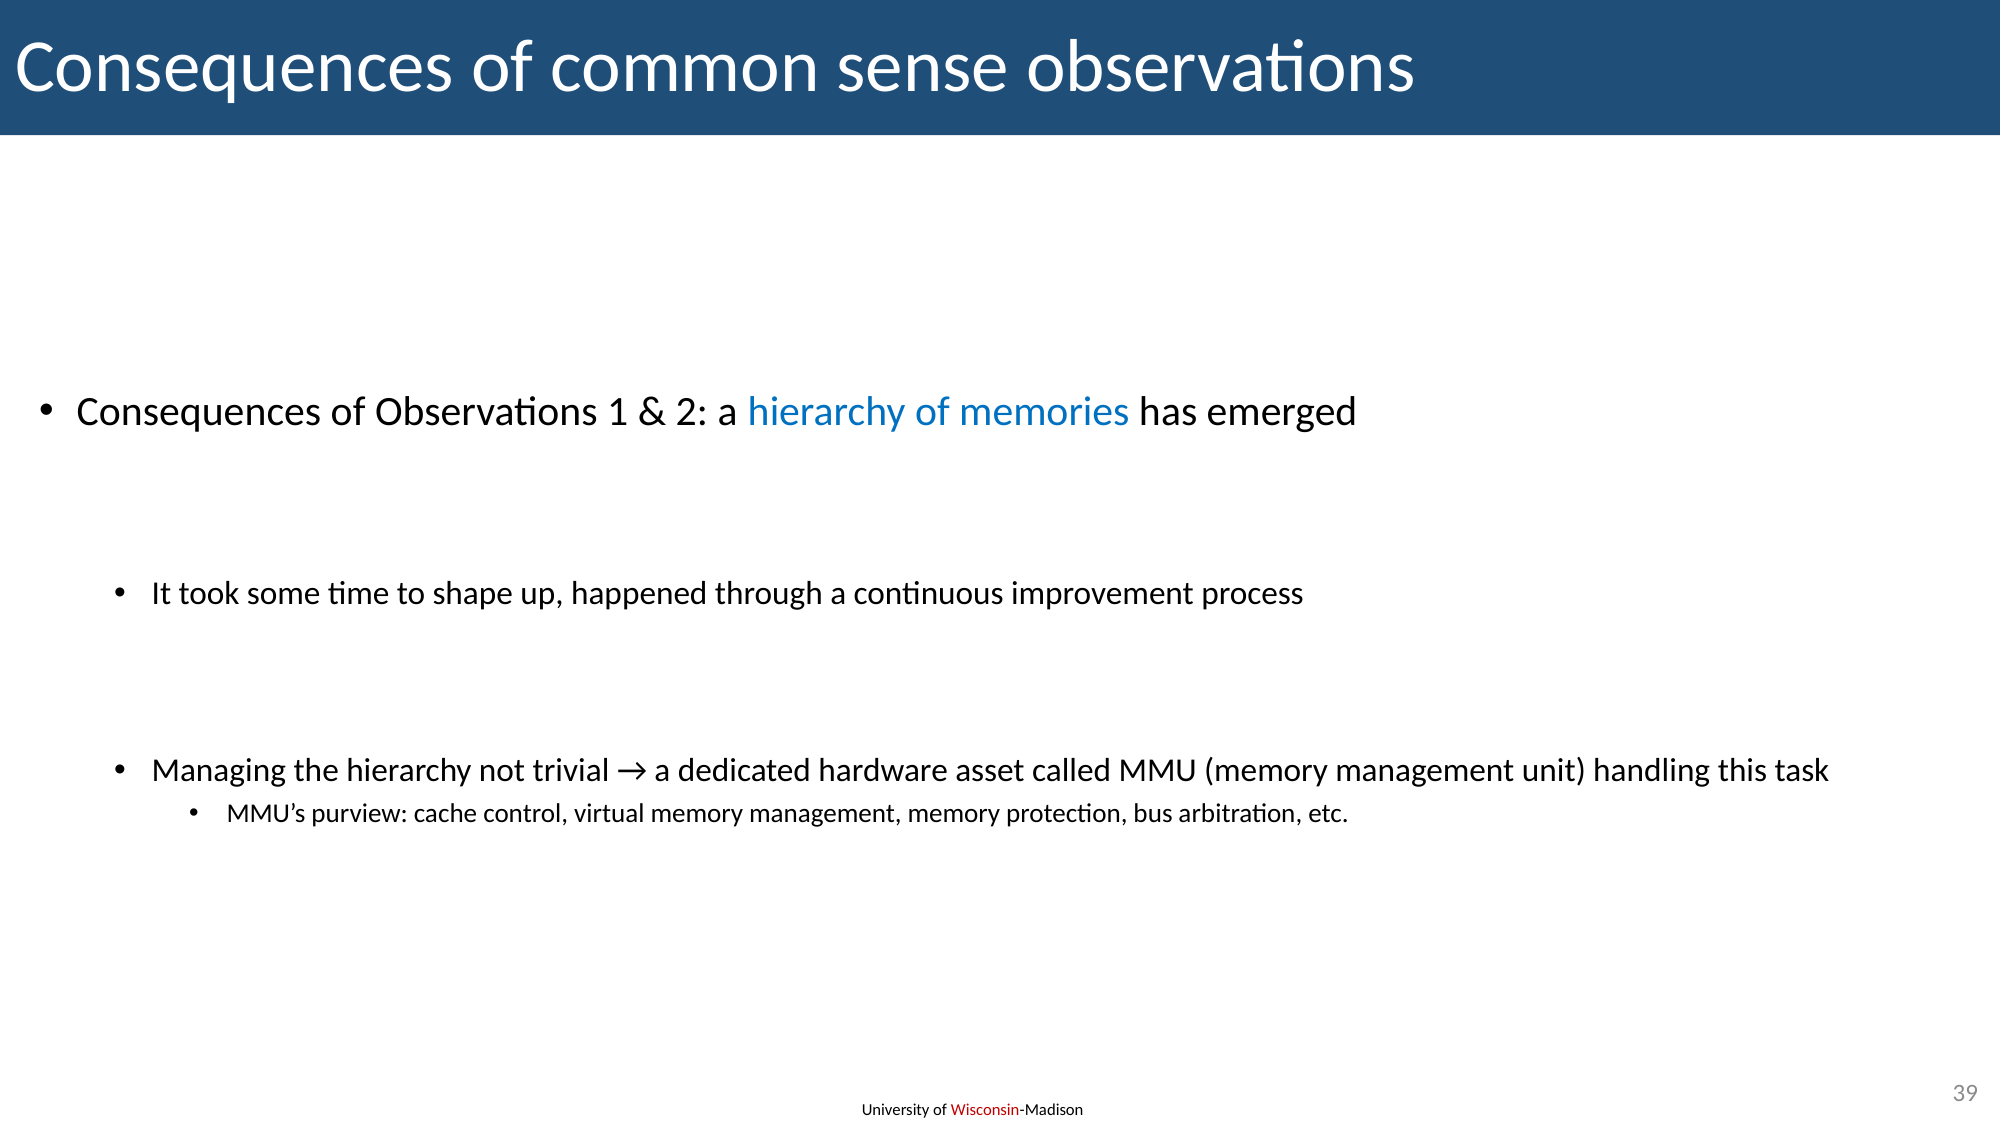

# Consequences of common sense observations

Consequences of Observations 1 & 2: a hierarchy of memories has emerged

It took some time to shape up, happened through a continuous improvement process

Managing the hierarchy not trivial → a dedicated hardware asset called MMU (memory management unit) handling this task
MMU’s purview: cache control, virtual memory management, memory protection, bus arbitration, etc.
39